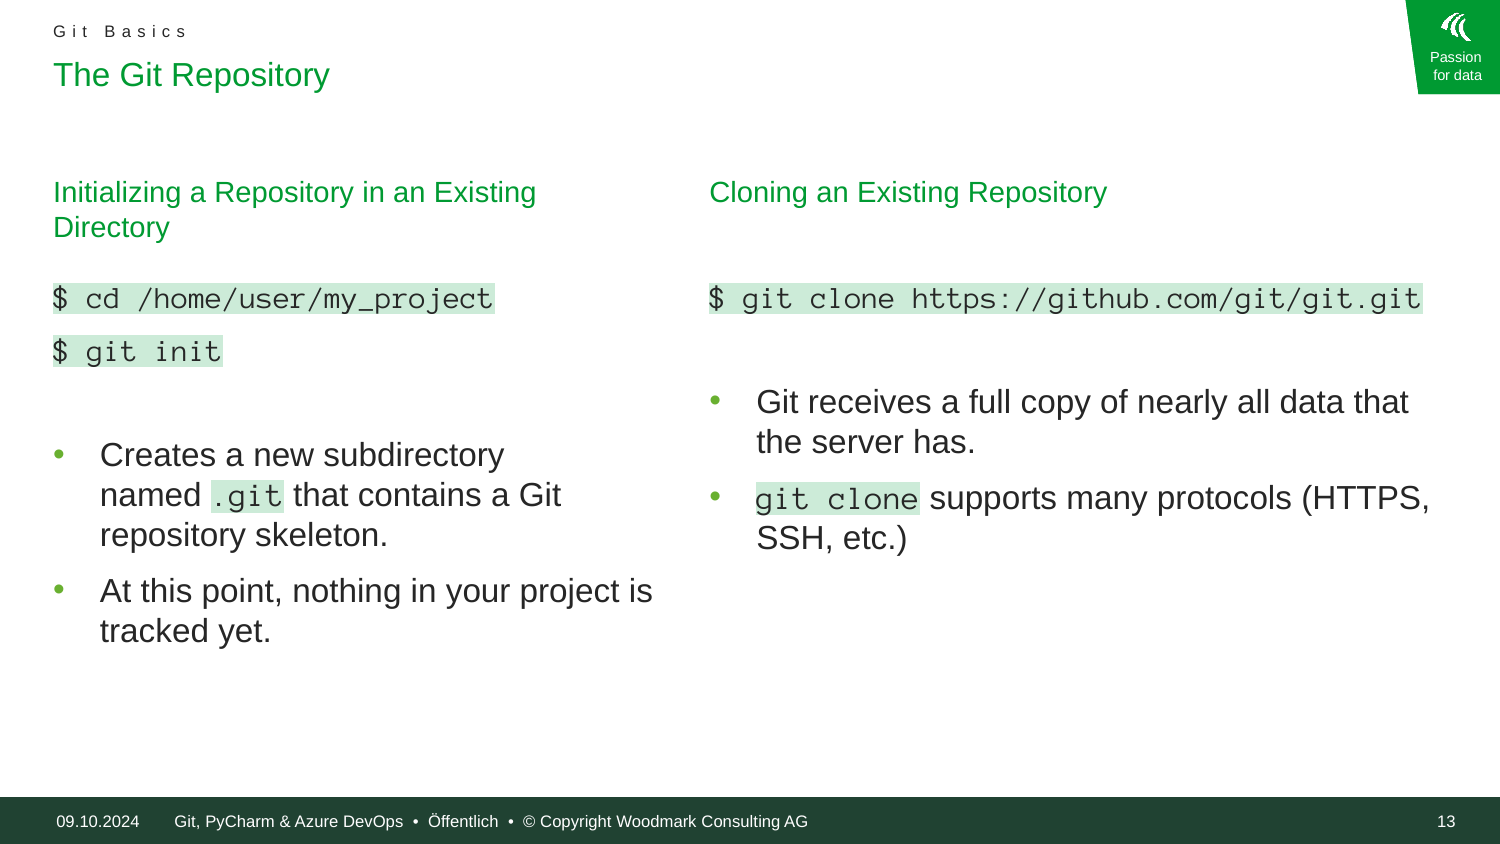

Git Basics
# The Git Repository
Initializing a Repository in an Existing Directory

Cloning an Existing Repository

$ cd /home/user/my_project
$ git init

Creates a new subdirectory named .git that contains a Git repository skeleton.
At this point, nothing in your project is tracked yet.
$ git clone https://github.com/git/git.git

Git receives a full copy of nearly all data that the server has.
git clone supports many protocols (HTTPS, SSH, etc.)

09.10.2024
Git, PyCharm & Azure DevOps  •  Öffentlich  •  © Copyright Woodmark Consulting AG
13